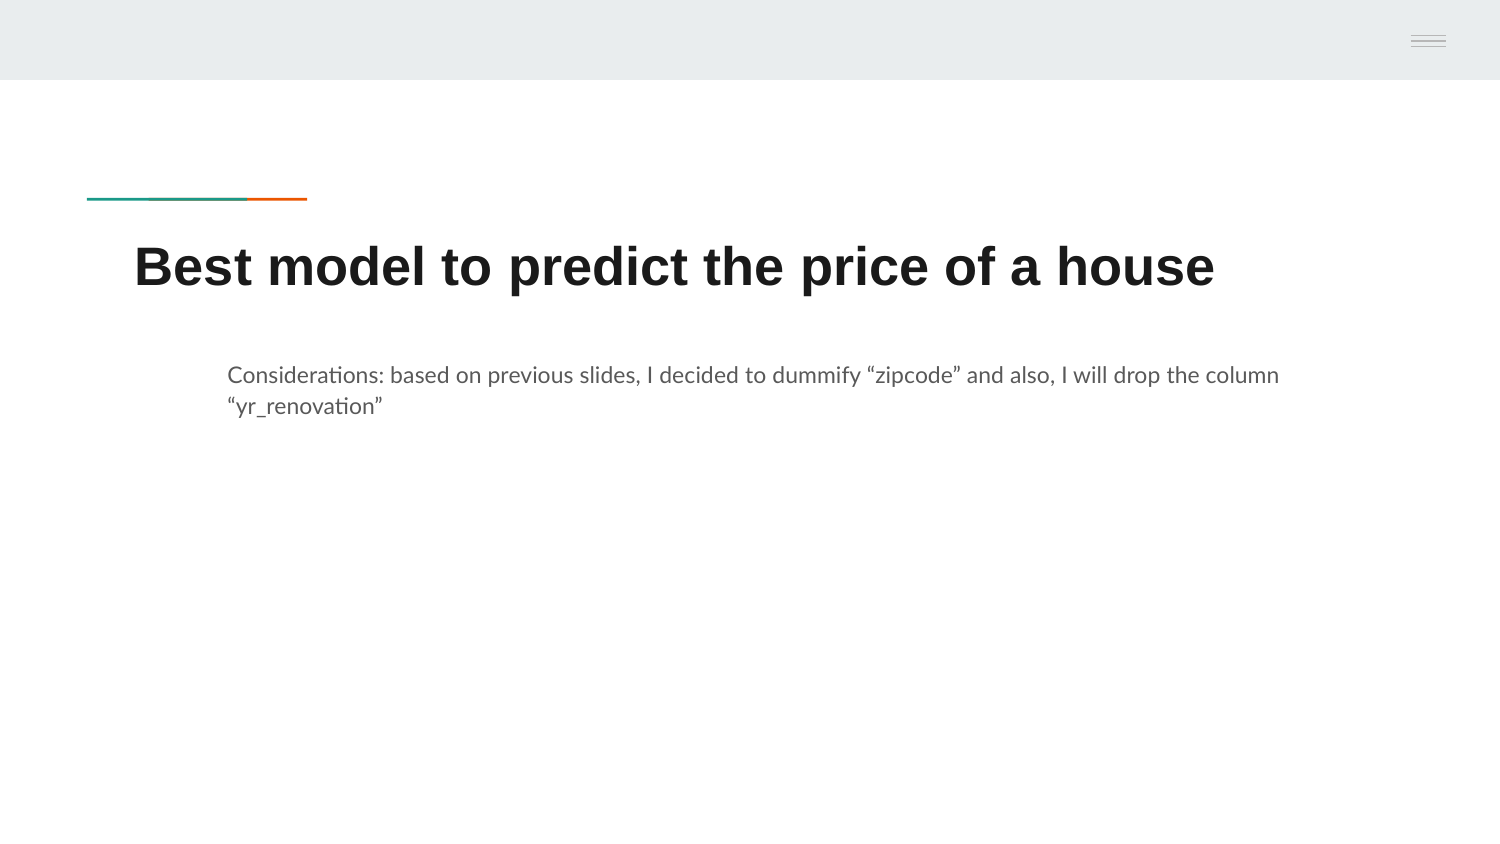

# Best model to predict the price of a house
Considerations: based on previous slides, I decided to dummify “zipcode” and also, I will drop the column “yr_renovation”